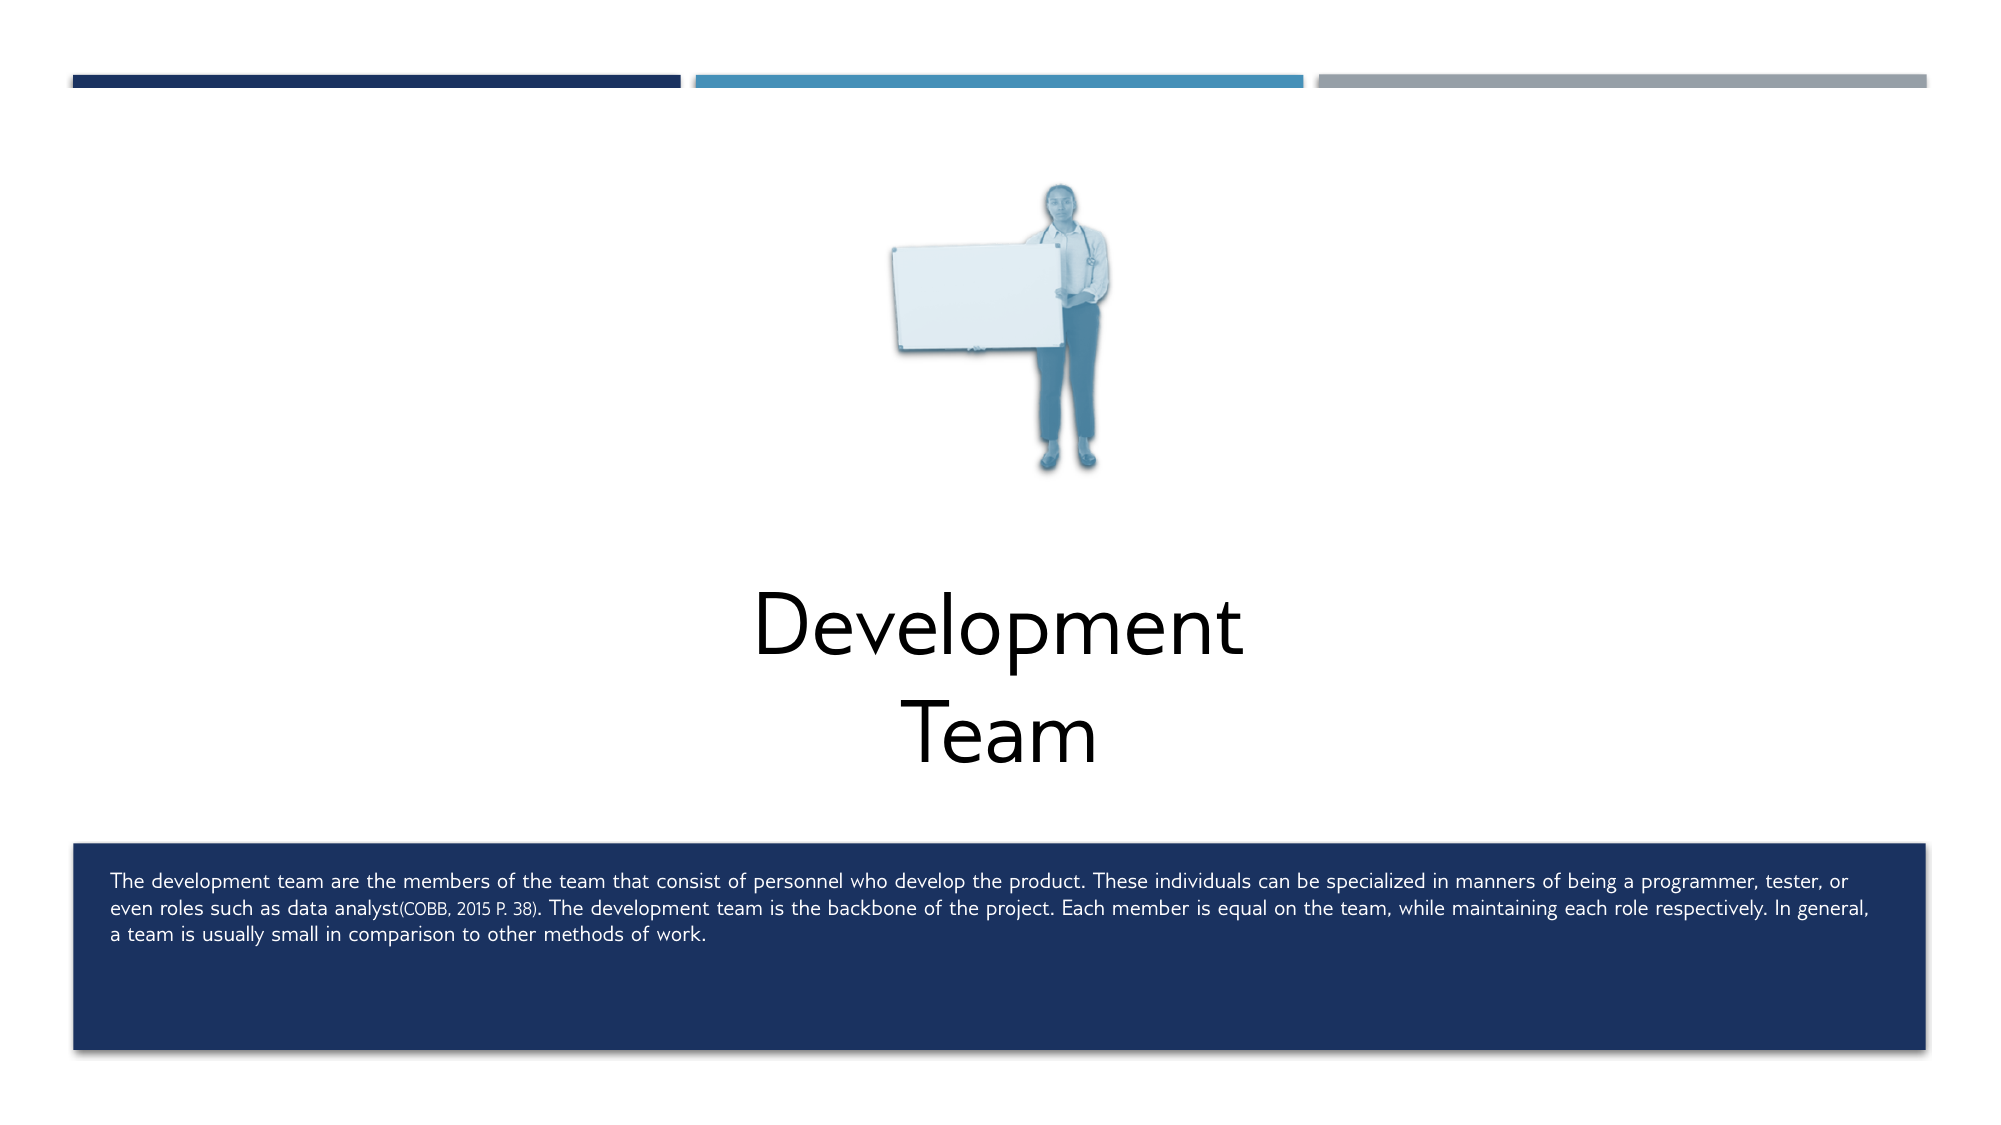

Development Team

# The development team are the members of the team that consist of personnel who develop the product. These individuals can be specialized in manners of being a programmer, tester, or even roles such as data analyst(Cobb, 2015 p. 38). The development team is the backbone of the project. Each member is equal on the team, while maintaining each role respectively. In general, a team is usually small in comparison to other methods of work.